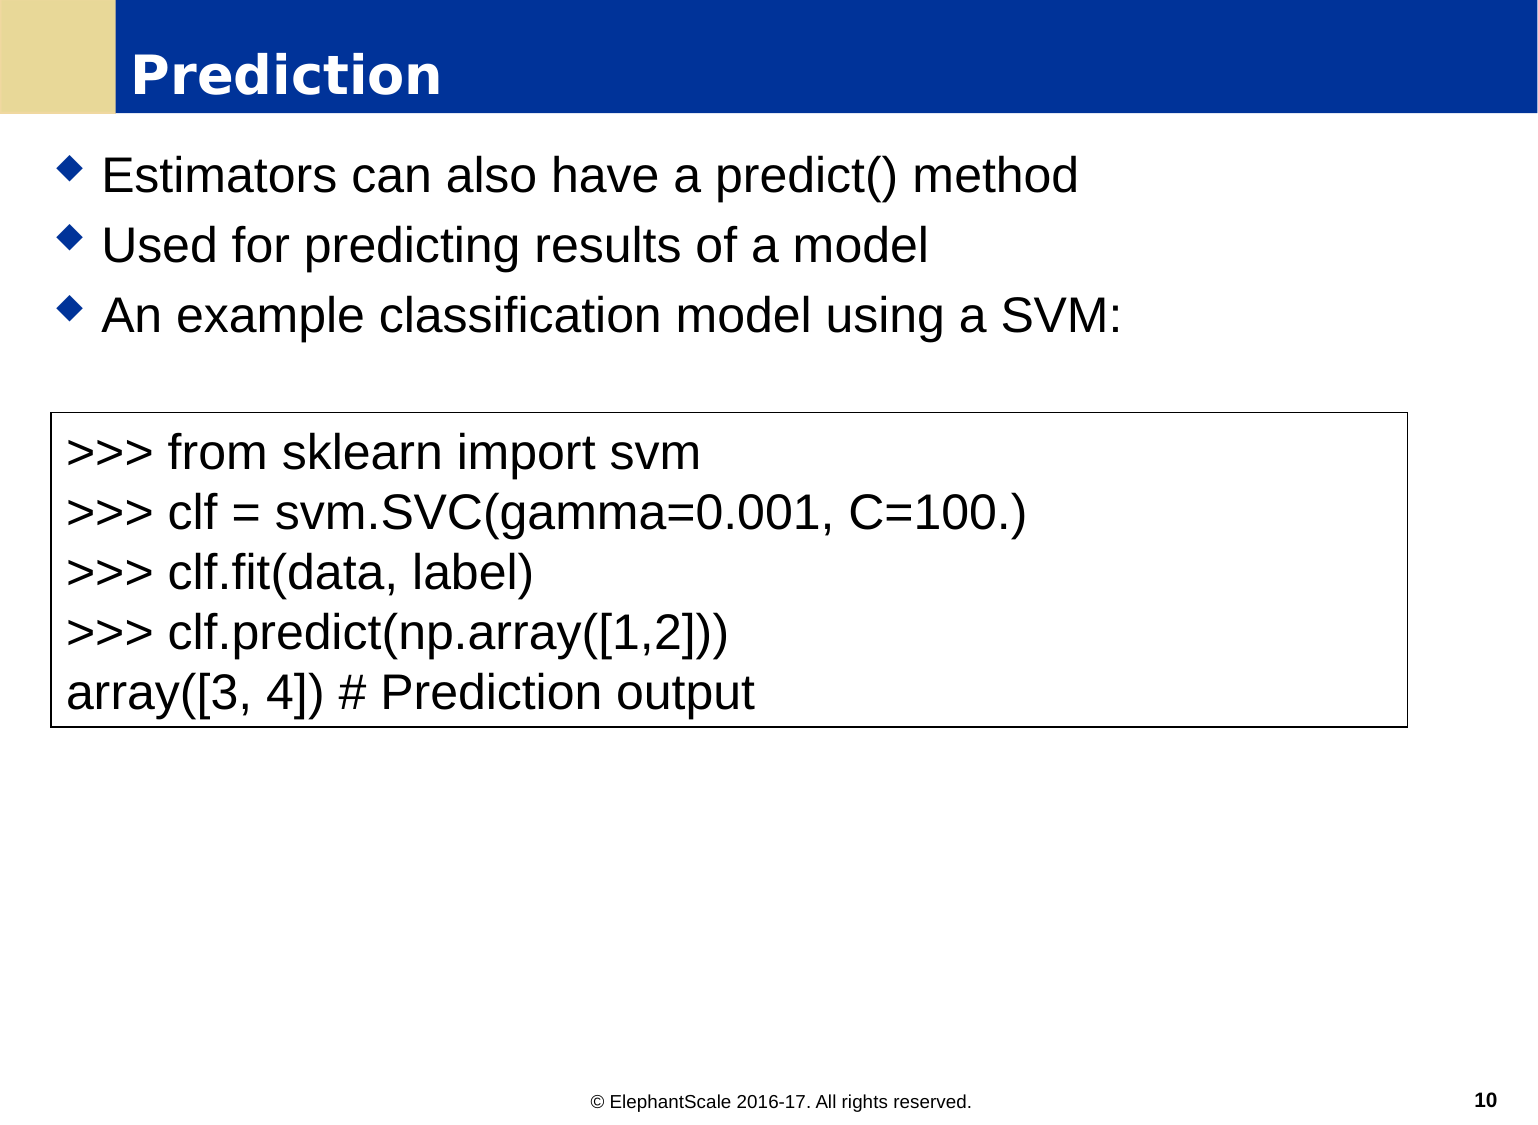

# Prediction
Estimators can also have a predict() method
Used for predicting results of a model
An example classification model using a SVM:

>>> from sklearn import svm
>>> clf = svm.SVC(gamma=0.001, C=100.)
>>> clf.fit(data, label)
>>> clf.predict(np.array([1,2]))
array([3, 4]) # Prediction output
10
© ElephantScale 2016-17. All rights reserved.